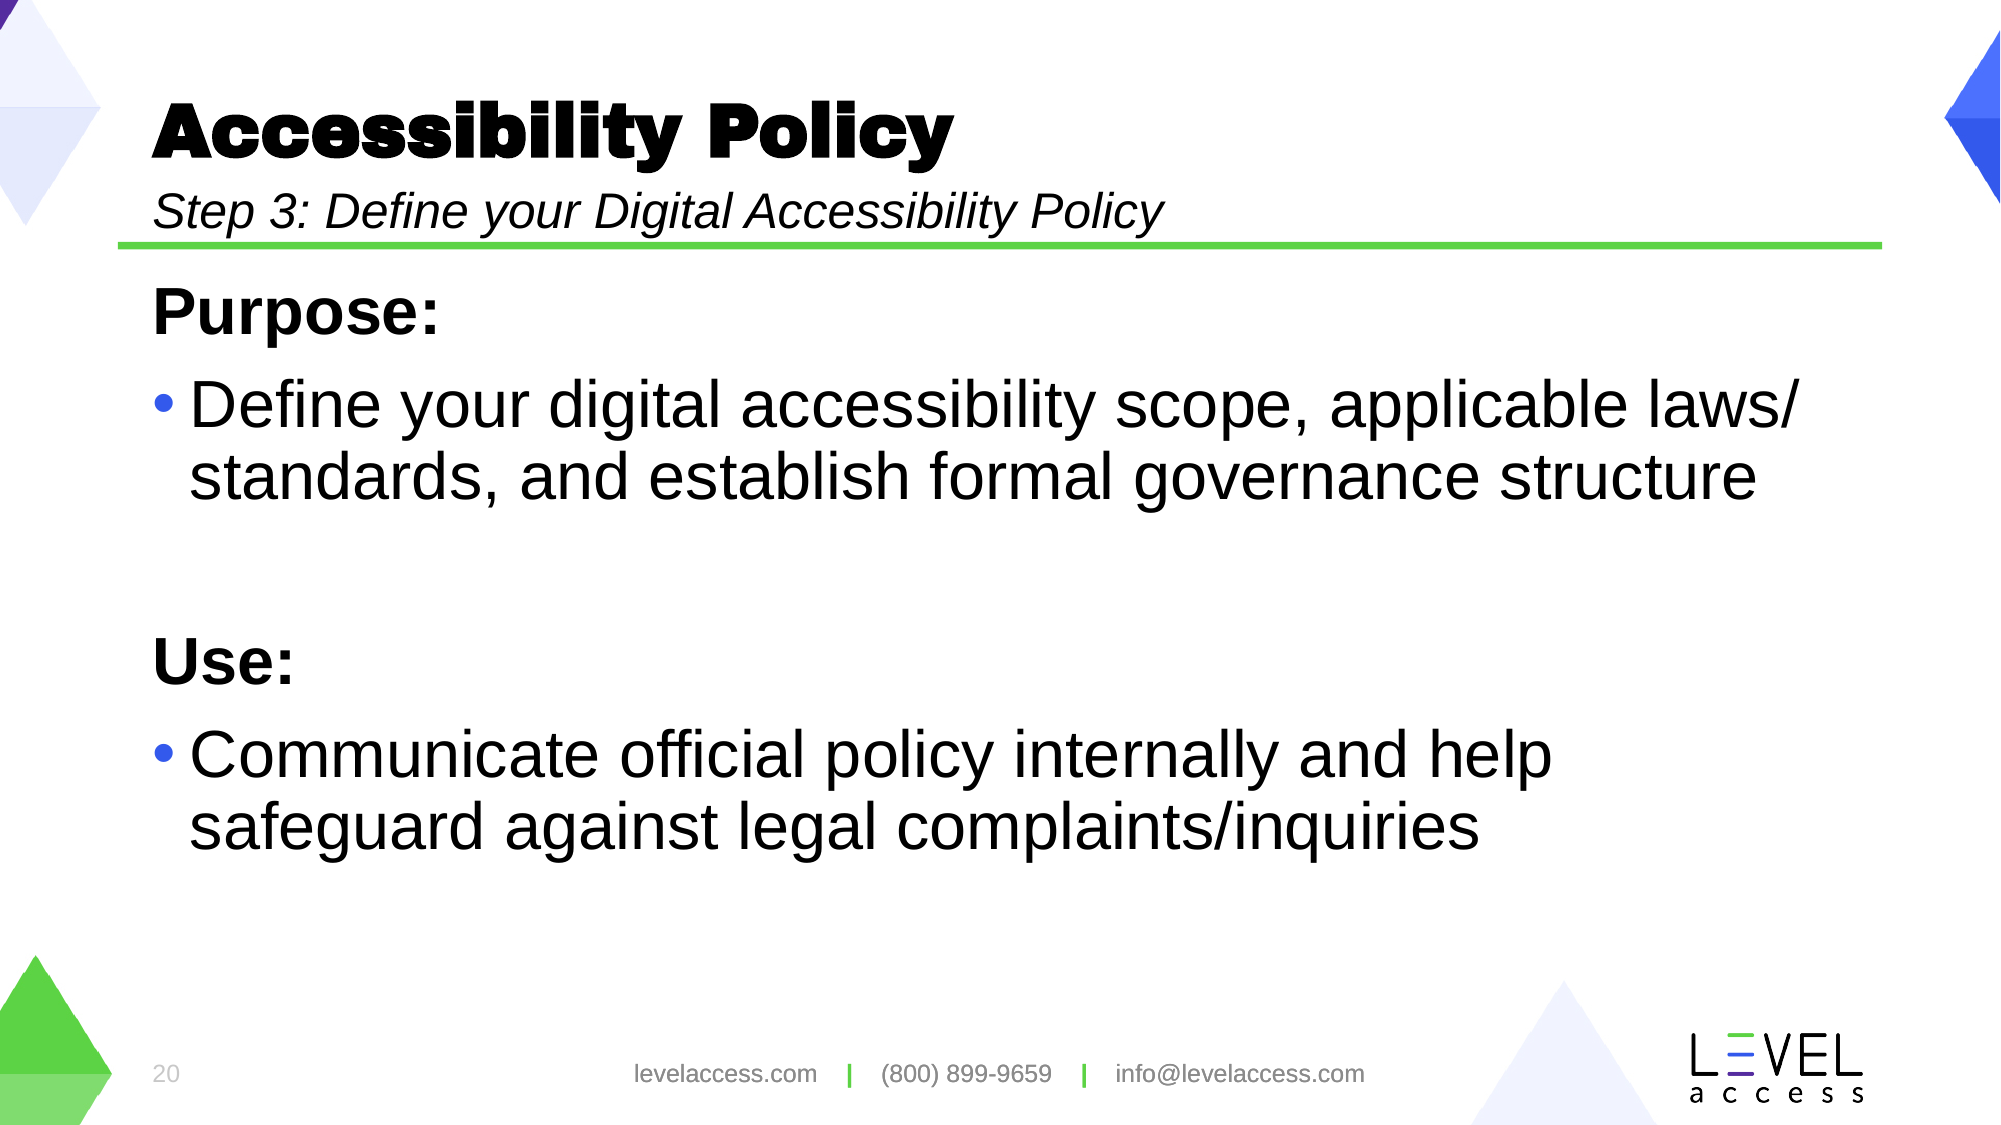

# Accessibility Policy
Step 3: Define your Digital Accessibility Policy
Purpose:
Define your digital accessibility scope, applicable laws/ standards, and establish formal governance structure

Use:
Communicate official policy internally and help safeguard against legal complaints/inquiries

20